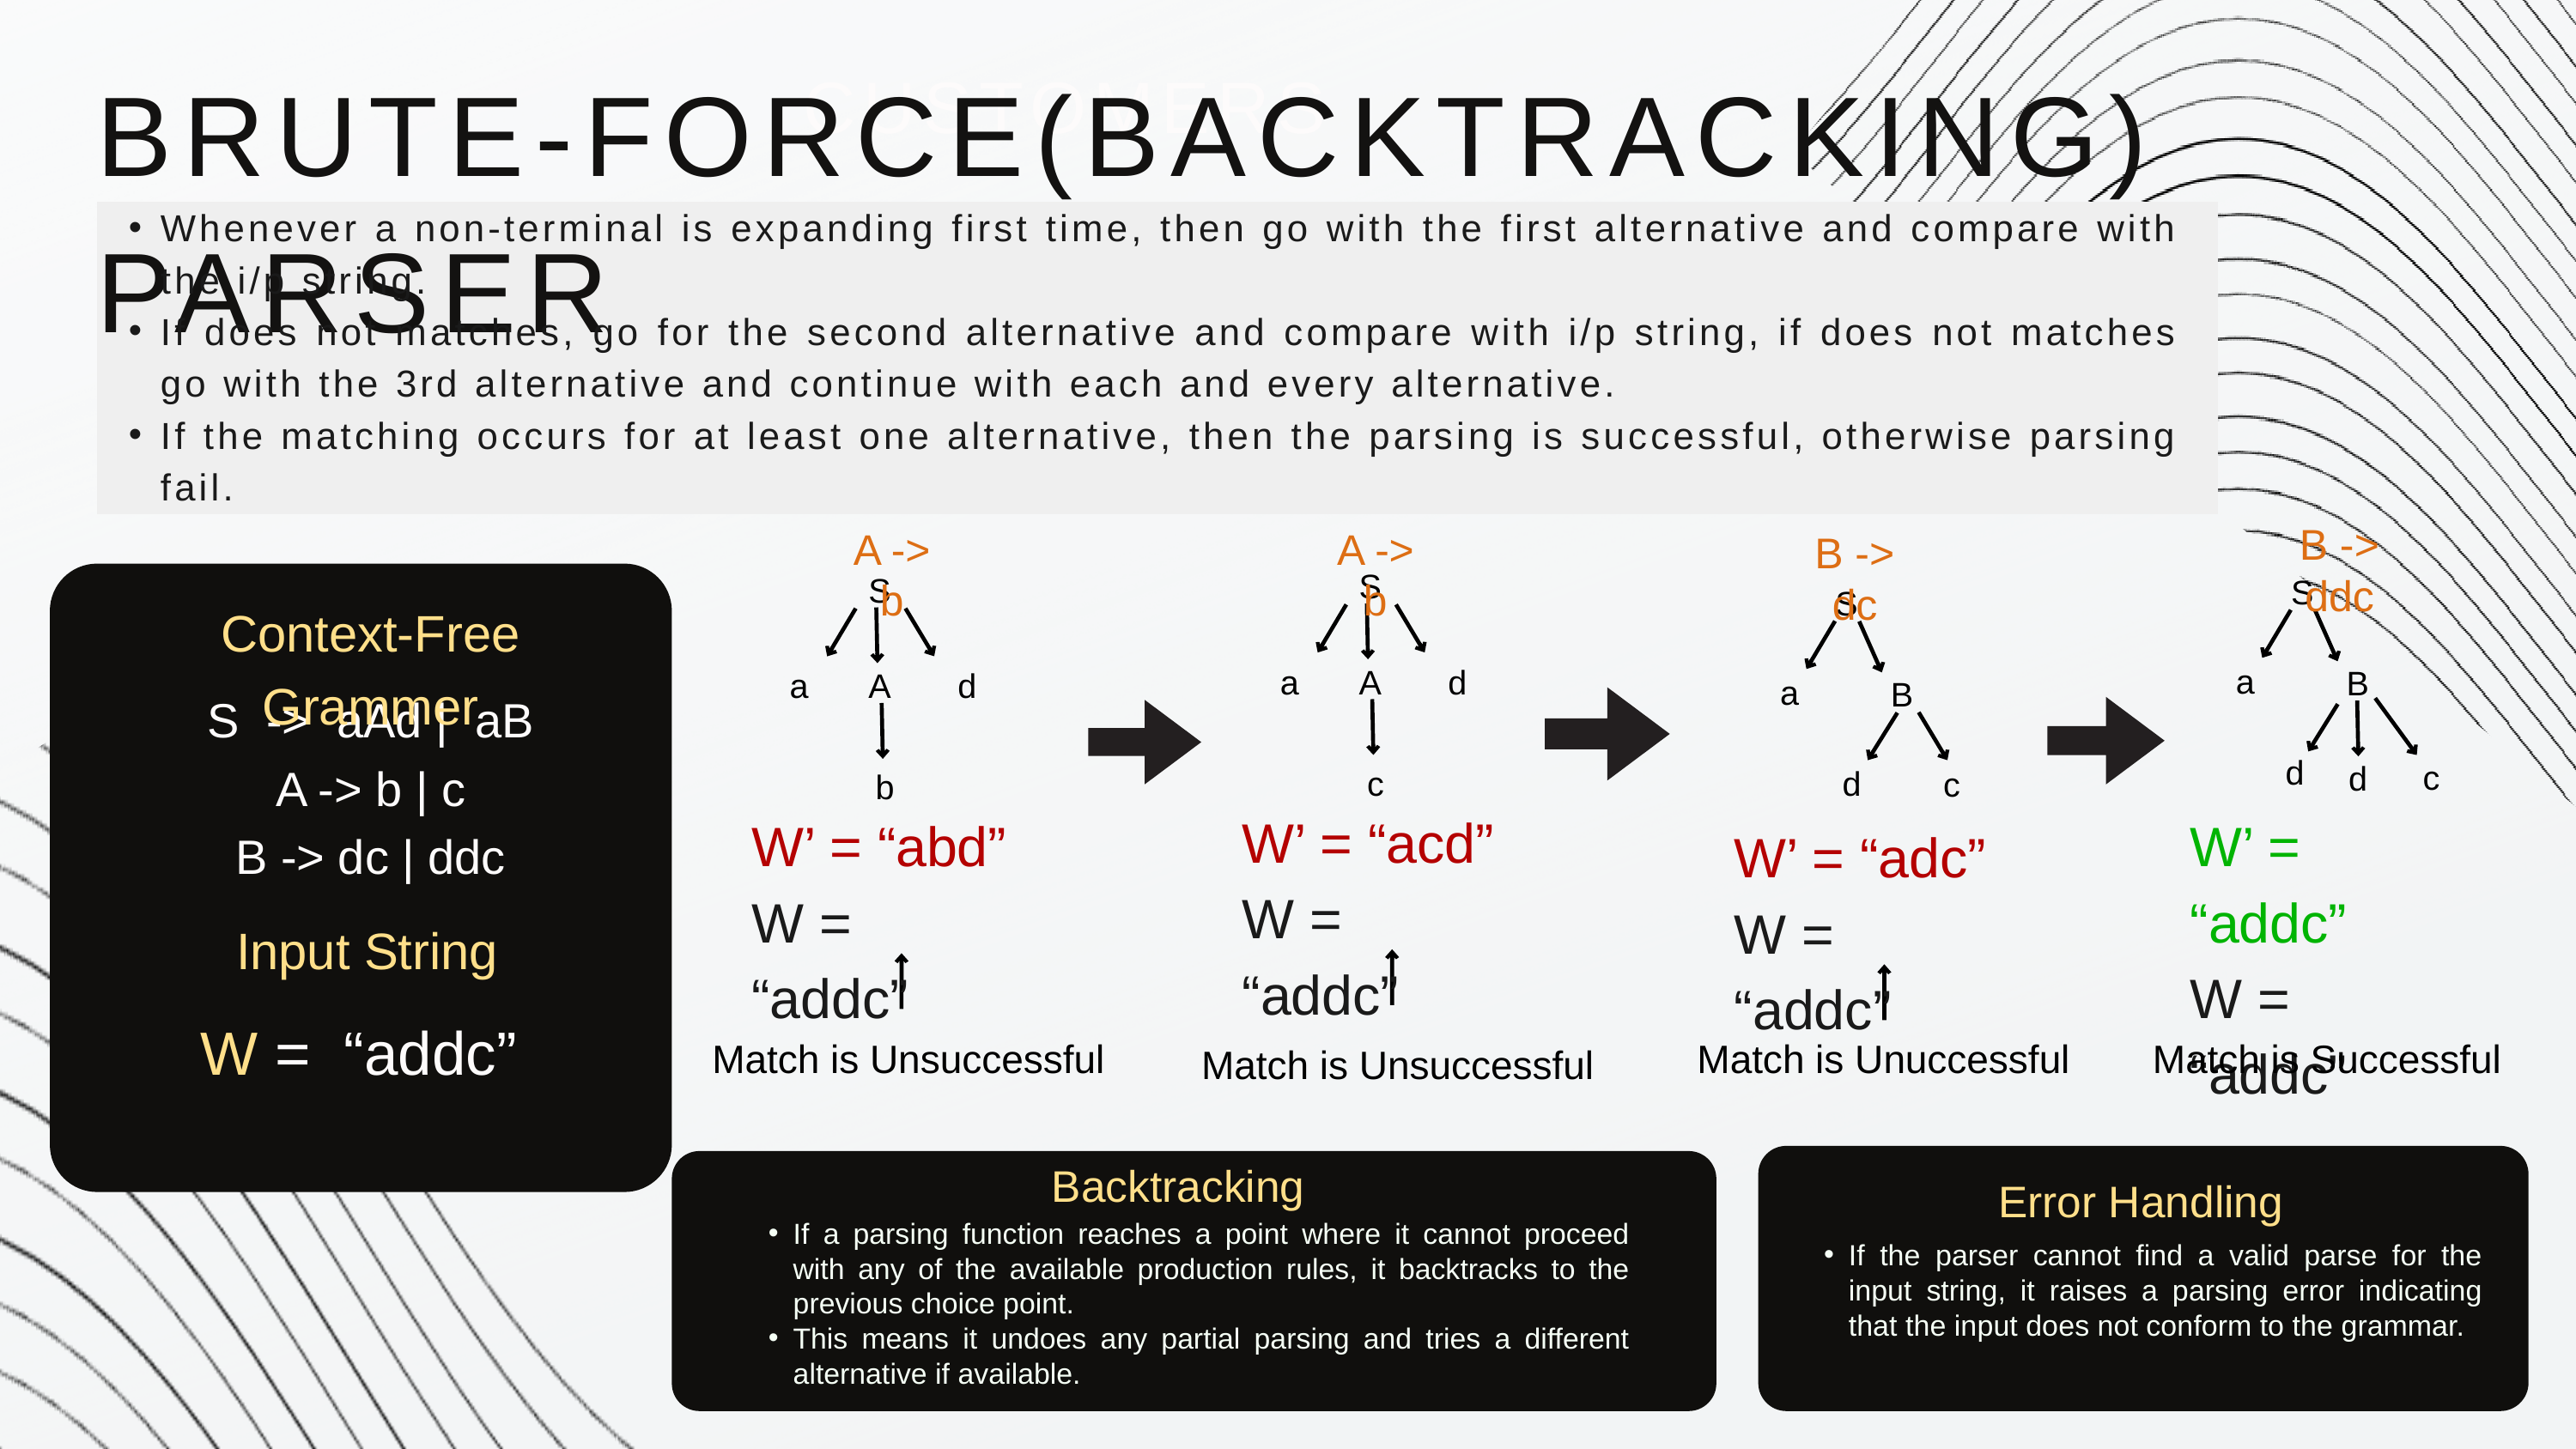

BRUTE-FORCE(BACKTRACKING) PARSER
CUSTOMERS

Whenever a non-terminal is expanding first time, then go with the first alternative and compare with the i/p string.
If does not matches, go for the second alternative and compare with i/p string, if does not matches go with the 3rd alternative and continue with each and every alternative.
If the matching occurs for at least one alternative, then the parsing is successful, otherwise parsing fail.

B -> ddc
A -> b
A -> b
B -> dc
S
S

S
S
Context-Free Grammer

a
a
A
d
B
a
A
d
a
B
S  ->  aAd |  aB
A -> b | c
B -> dc | ddc

d
c
d
c
d
c
b
W’ = “acd”
W =  “addc”
W’ = “abd”
W =  “addc”
W’ = “addc”
W =  “addc”
W’ = “adc”
W =  “addc”
Input String

W =  “addc”
Match is Unsuccessful
Match is Unuccessful
Match is Successful
Match is Unsuccessful

Backtracking

Error Handling
If a parsing function reaches a point where it cannot proceed with any of the available production rules, it backtracks to the previous choice point.
This means it undoes any partial parsing and tries a different alternative if available.
If the parser cannot find a valid parse for the input string, it raises a parsing error indicating that the input does not conform to the grammar.